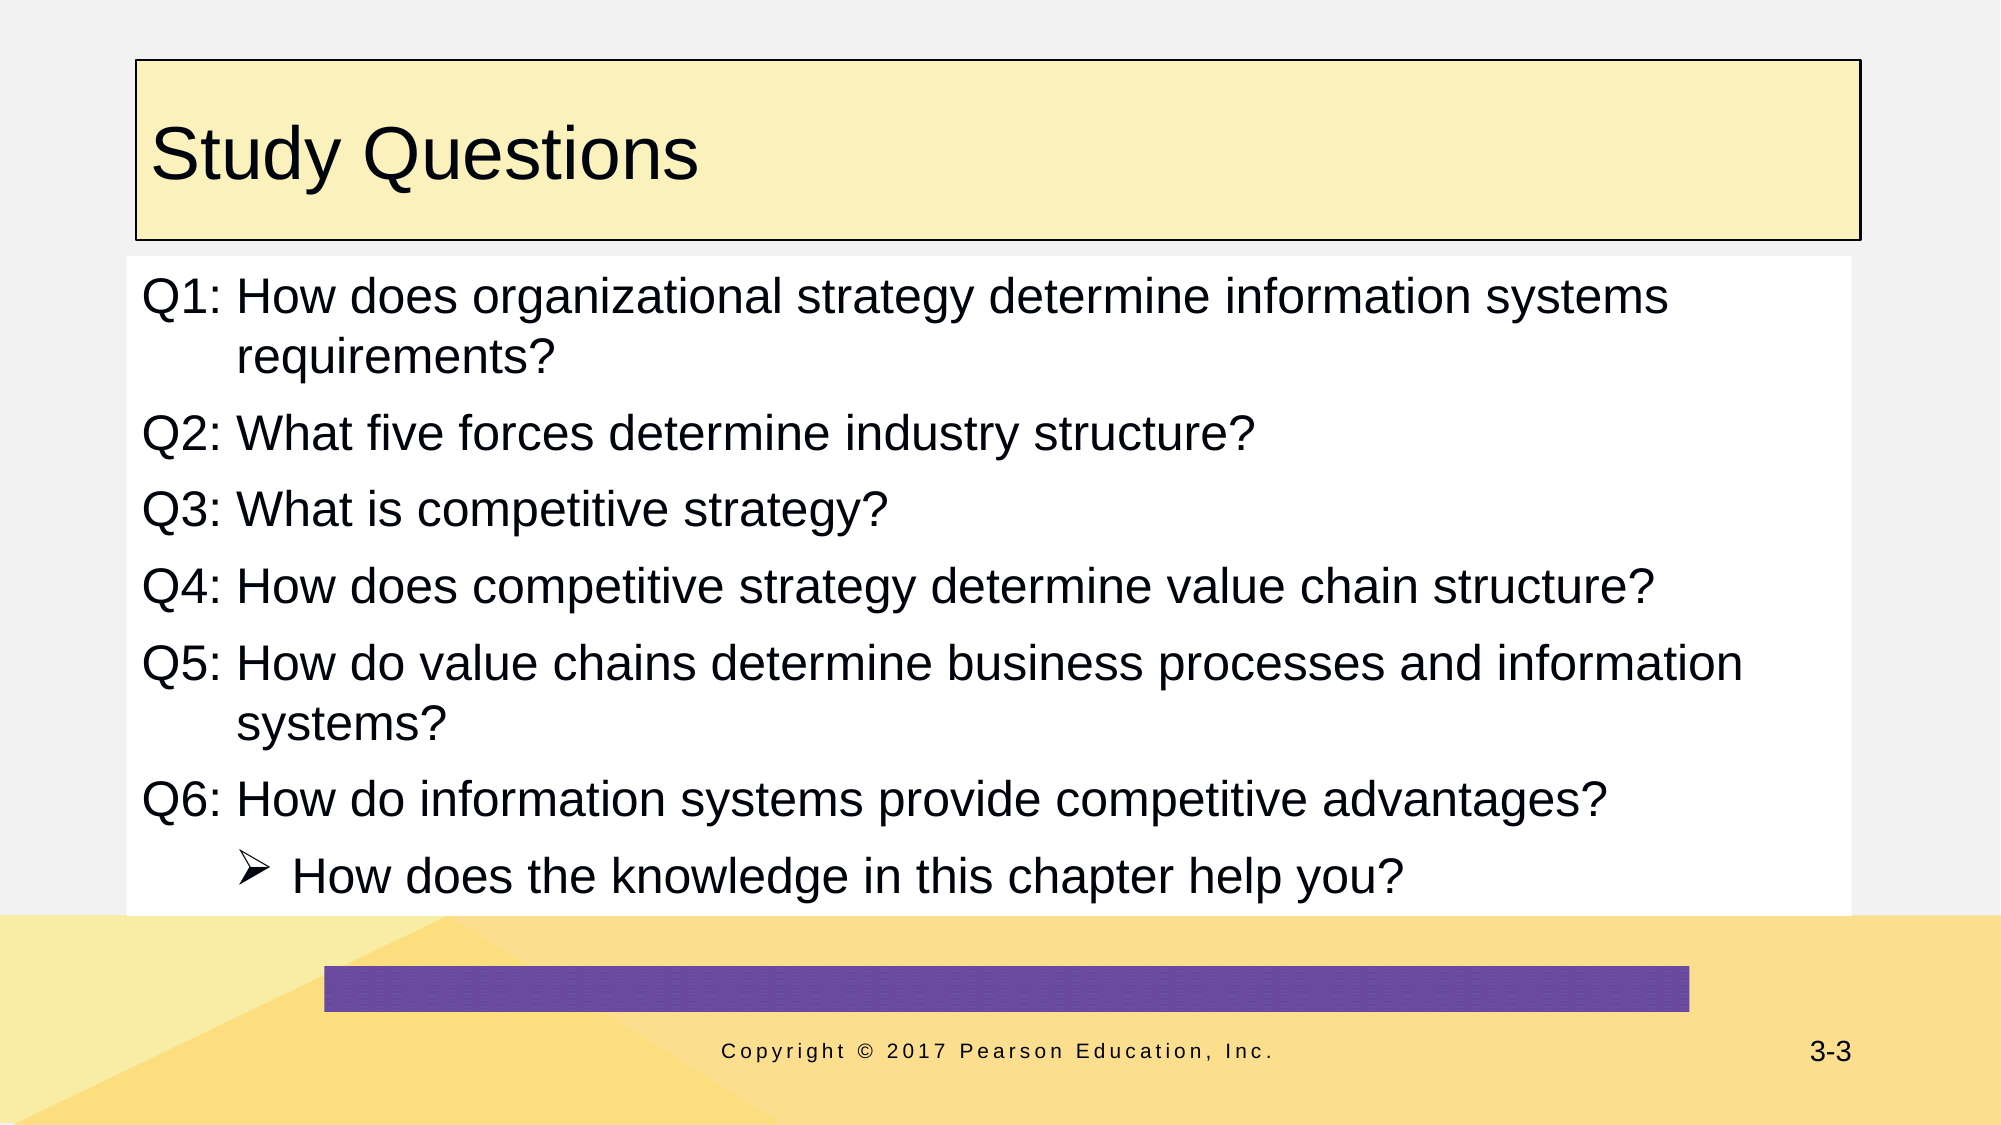

# Study Questions
Q1: How does organizational strategy determine information systems requirements?
Q2: What five forces determine industry structure?
Q3: What is competitive strategy?
Q4: How does competitive strategy determine value chain structure?
Q5: How do value chains determine business processes and information systems?
Q6: How do information systems provide competitive advantages?
How does the knowledge in this chapter help you?
Copyright © 2017 Pearson Education, Inc.